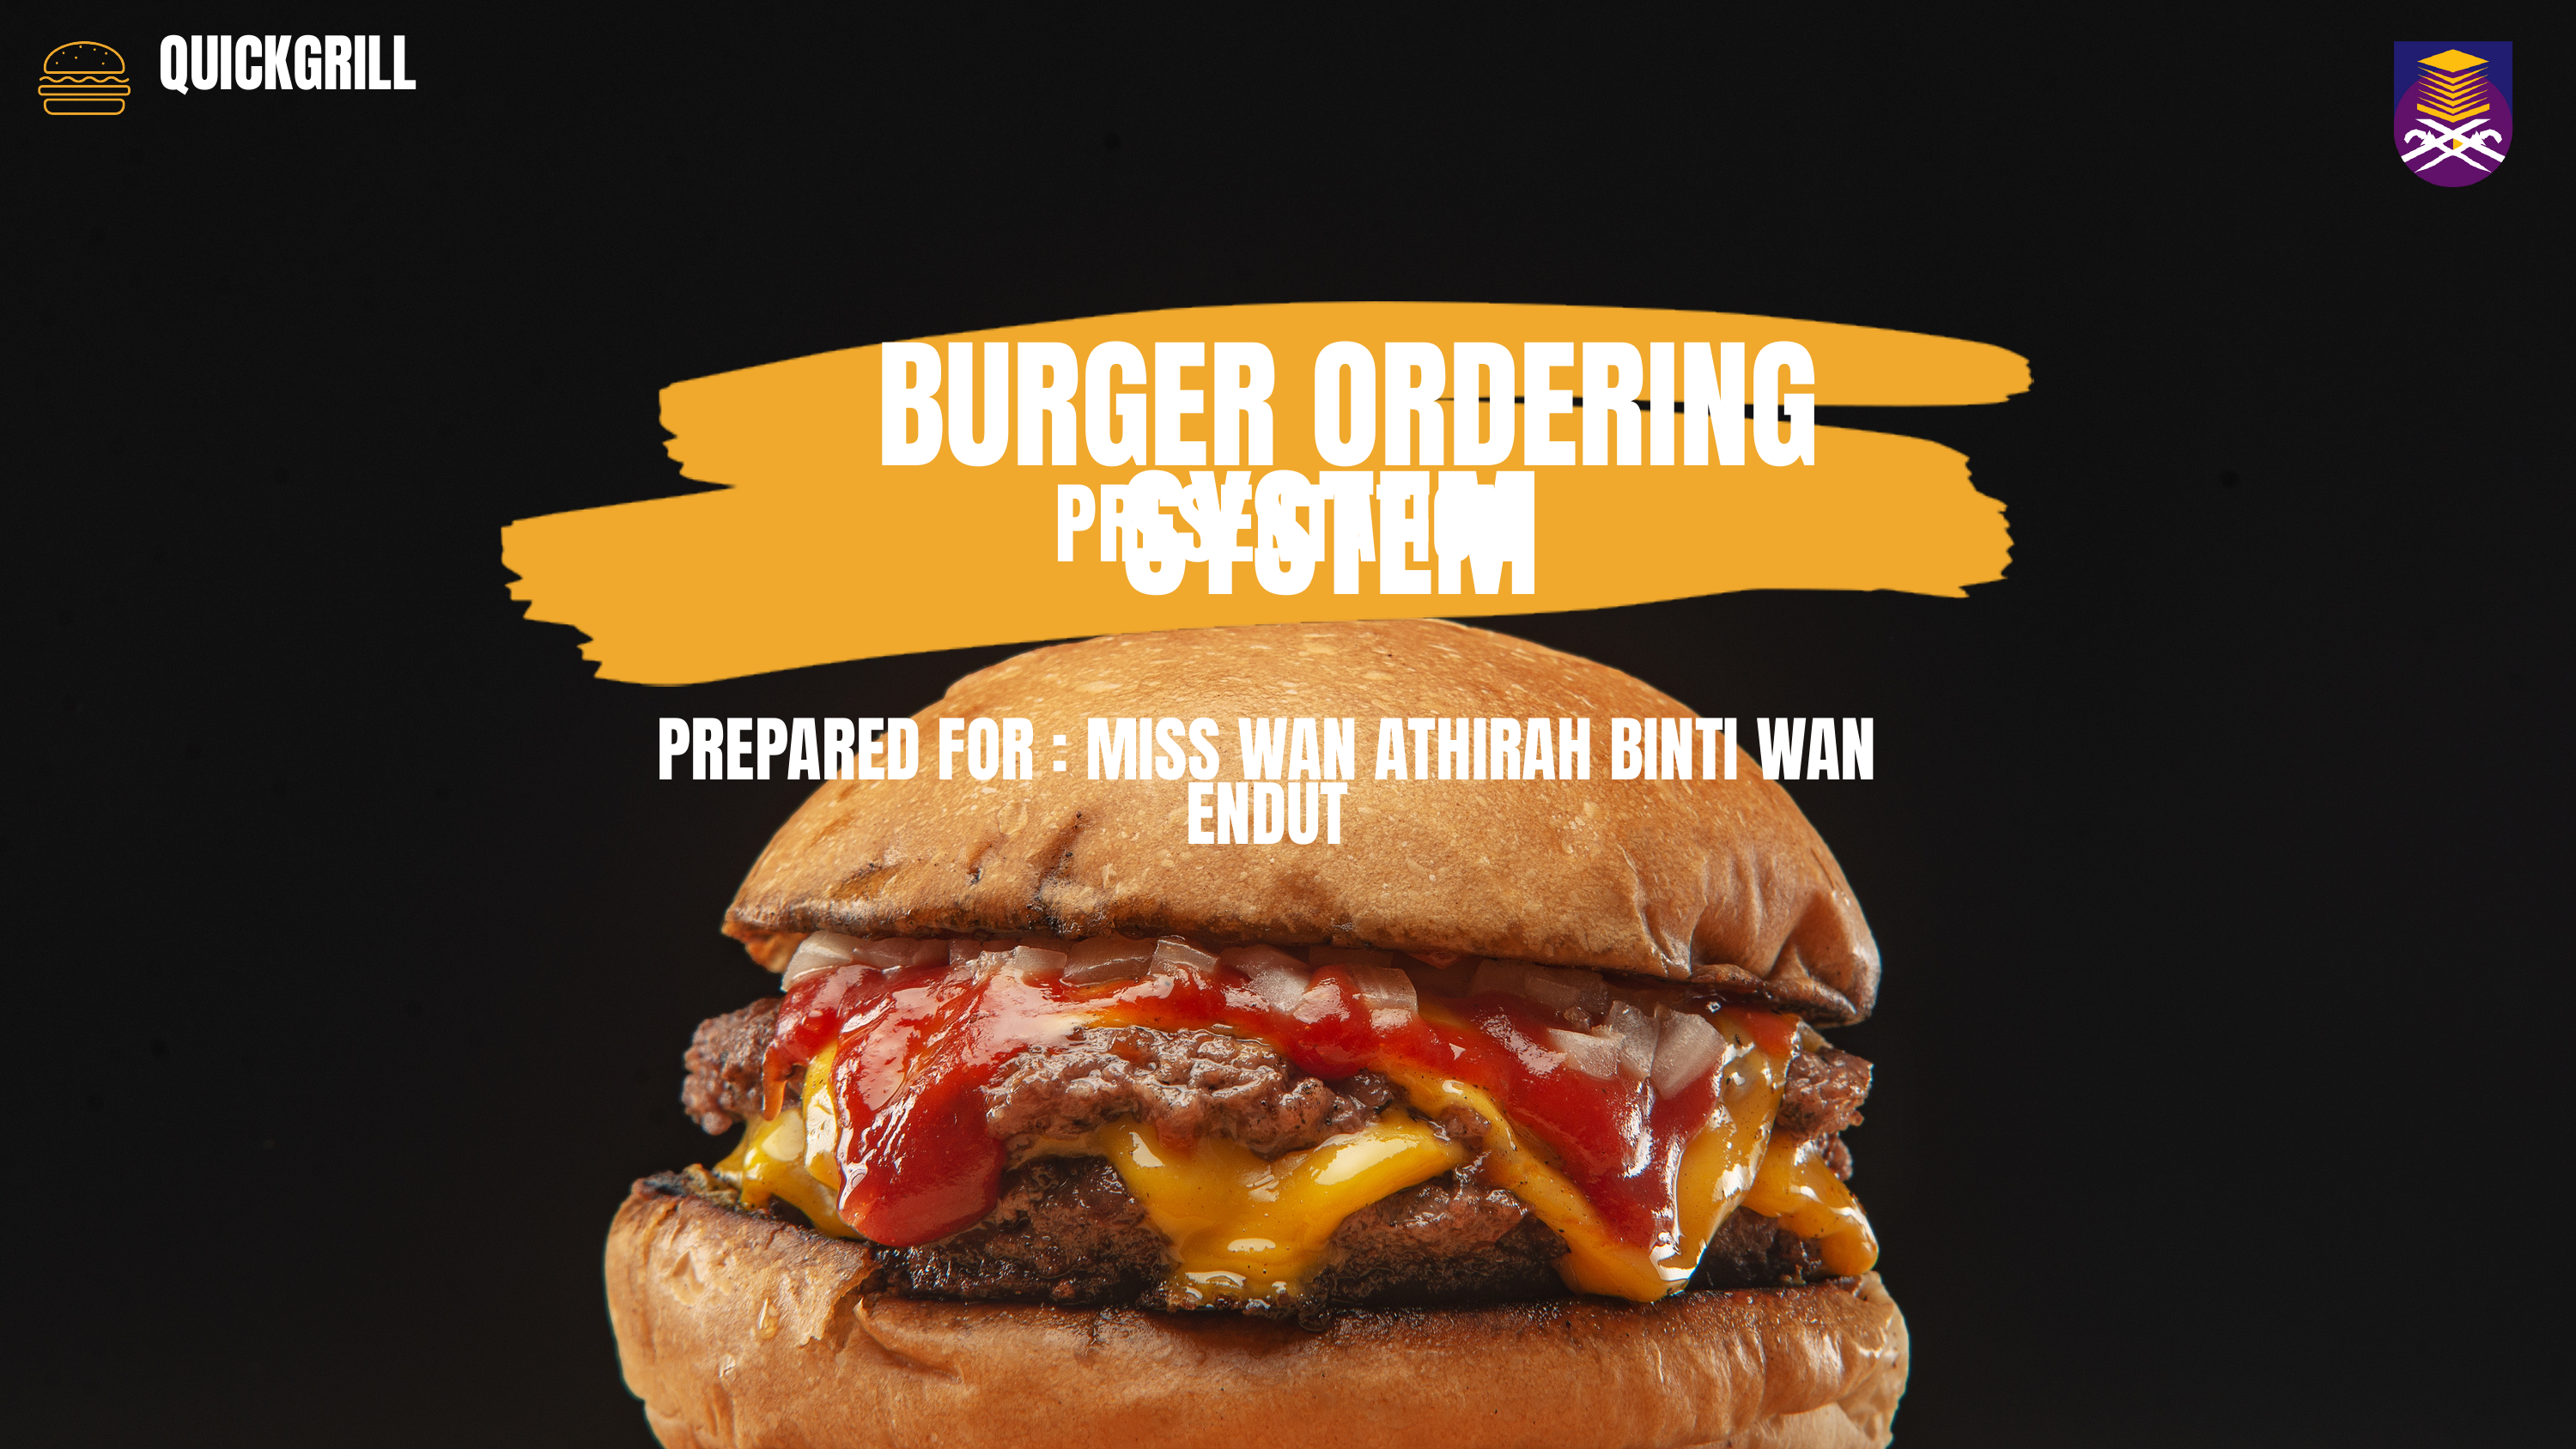

QUICKGRILL

BURGER ORDERING SYSTEM
PRESENTATION
PREPARED FOR : MISS WAN ATHIRAH BINTI WAN ENDUT